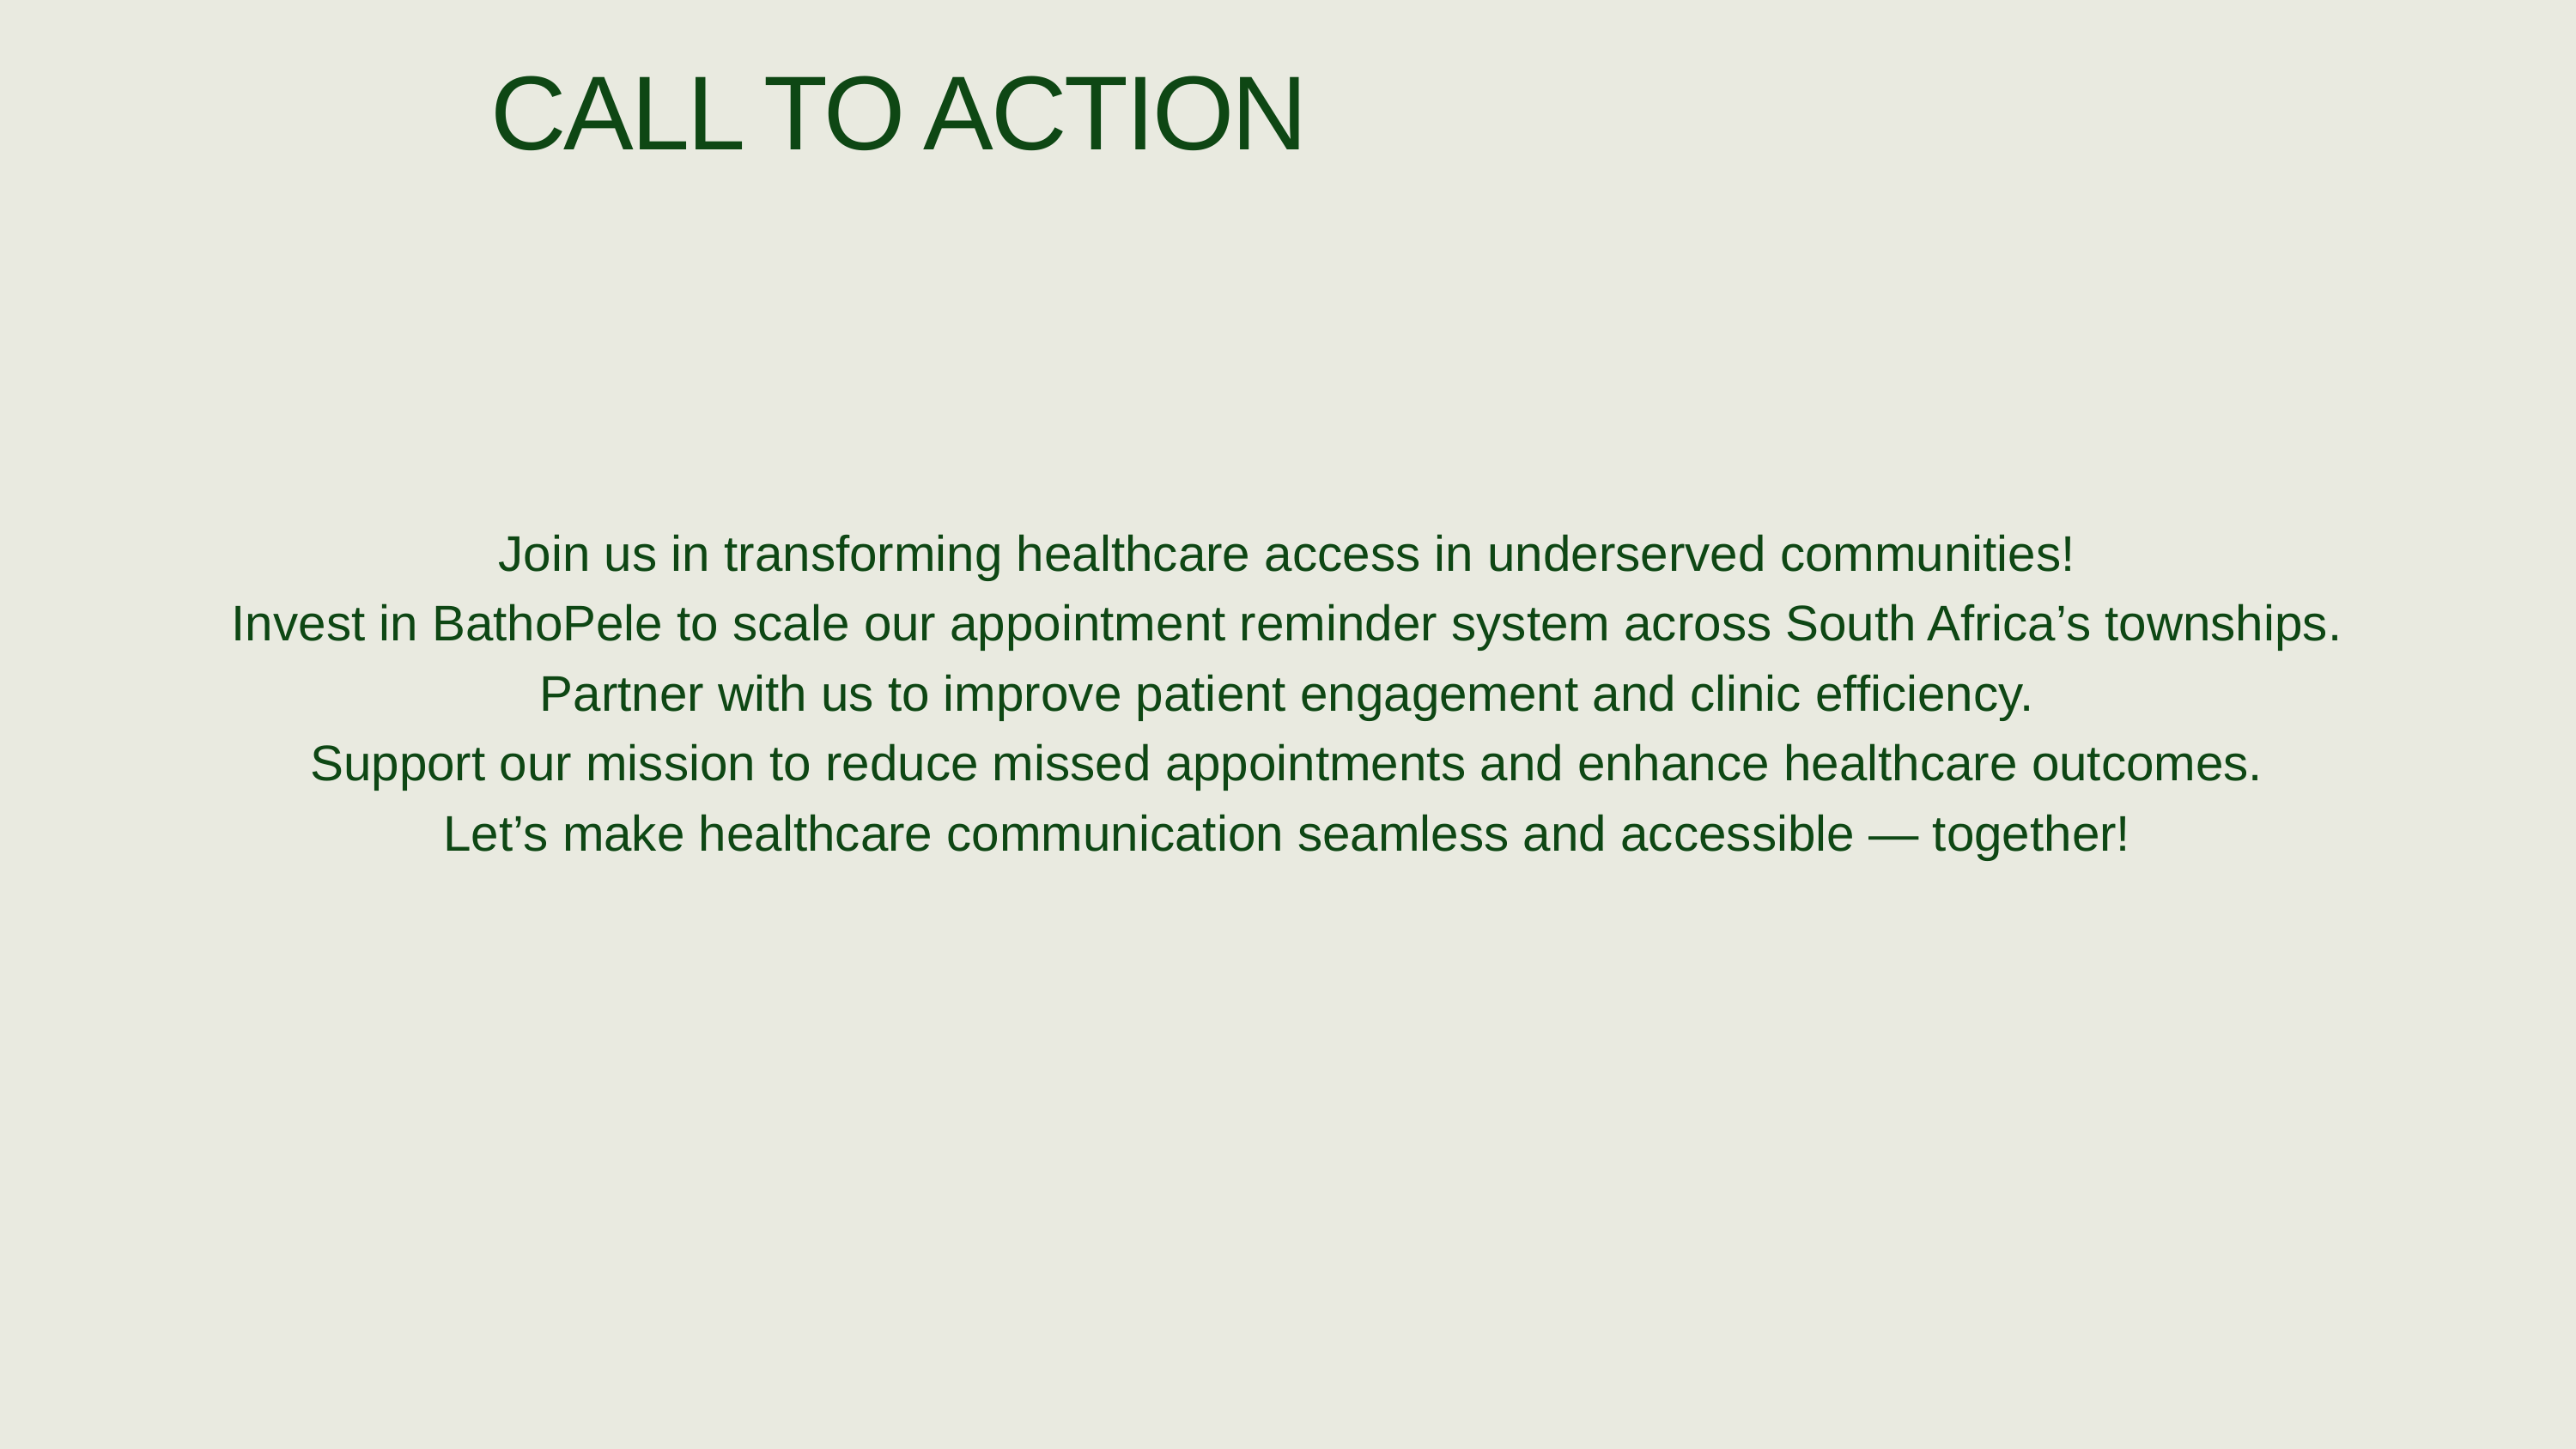

CALL TO ACTION
Join us in transforming healthcare access in underserved communities!
Invest in BathoPele to scale our appointment reminder system across South Africa’s townships.
Partner with us to improve patient engagement and clinic efficiency.
Support our mission to reduce missed appointments and enhance healthcare outcomes.
Let’s make healthcare communication seamless and accessible — together!